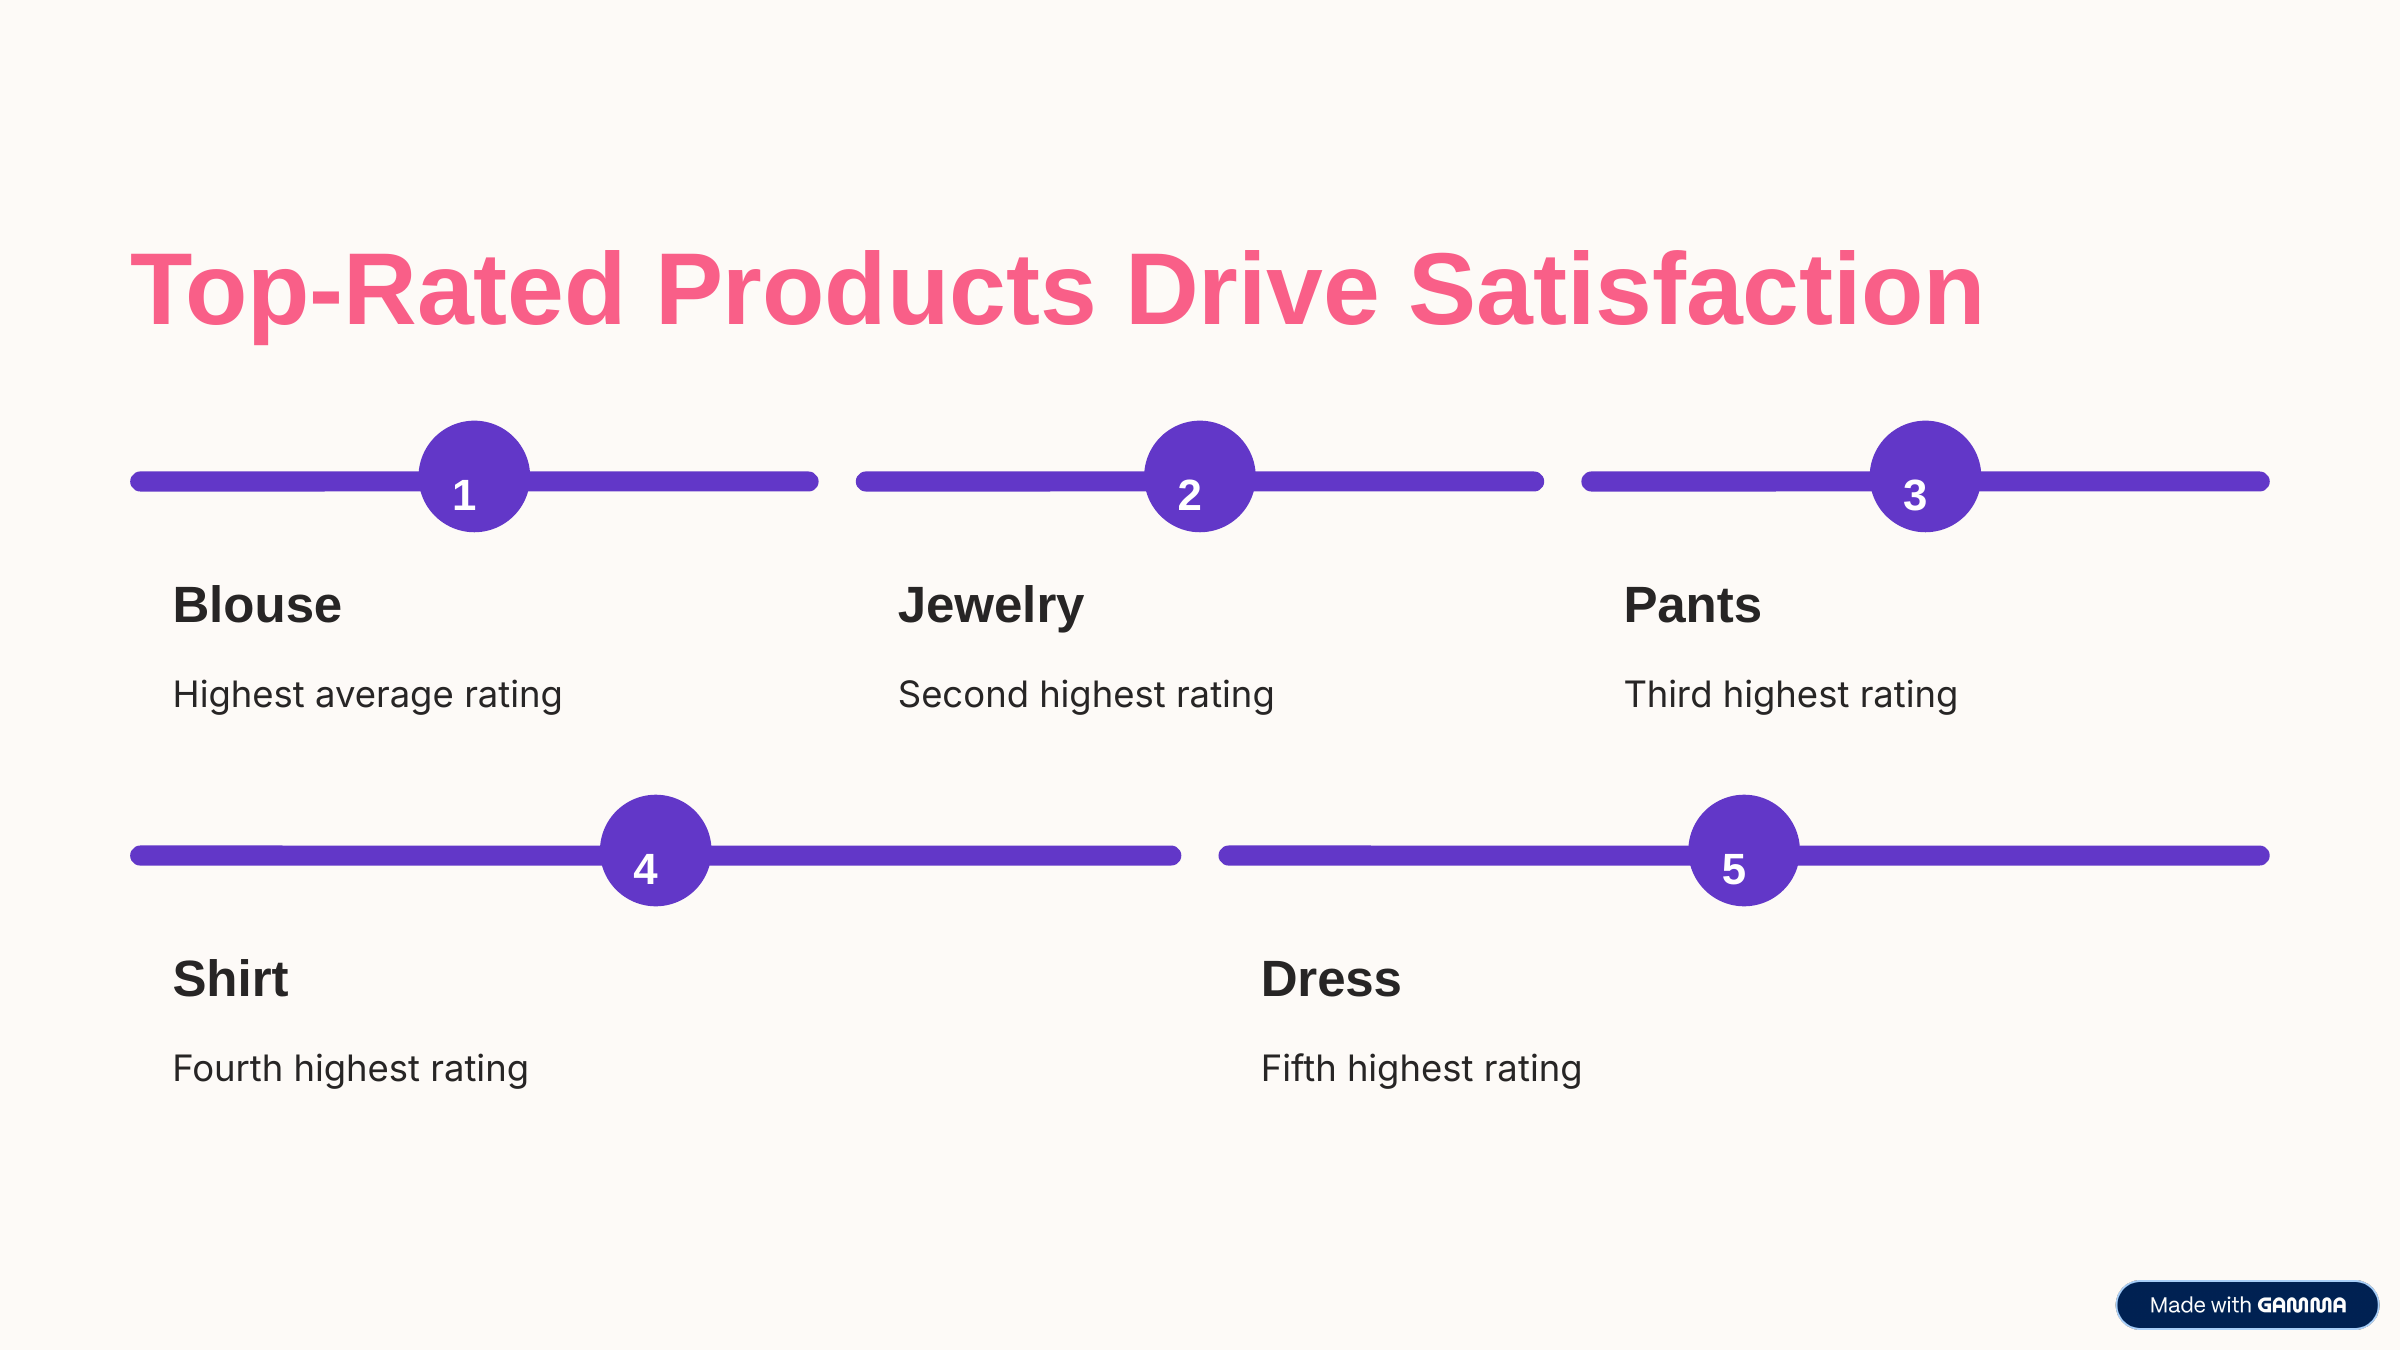

Top-Rated Products Drive Satisfaction

1
2
3

Blouse
Jewelry
Pants
Highest average rating
Second highest rating
Third highest rating

4
5

Shirt
Dress
Fourth highest rating
Fifth highest rating